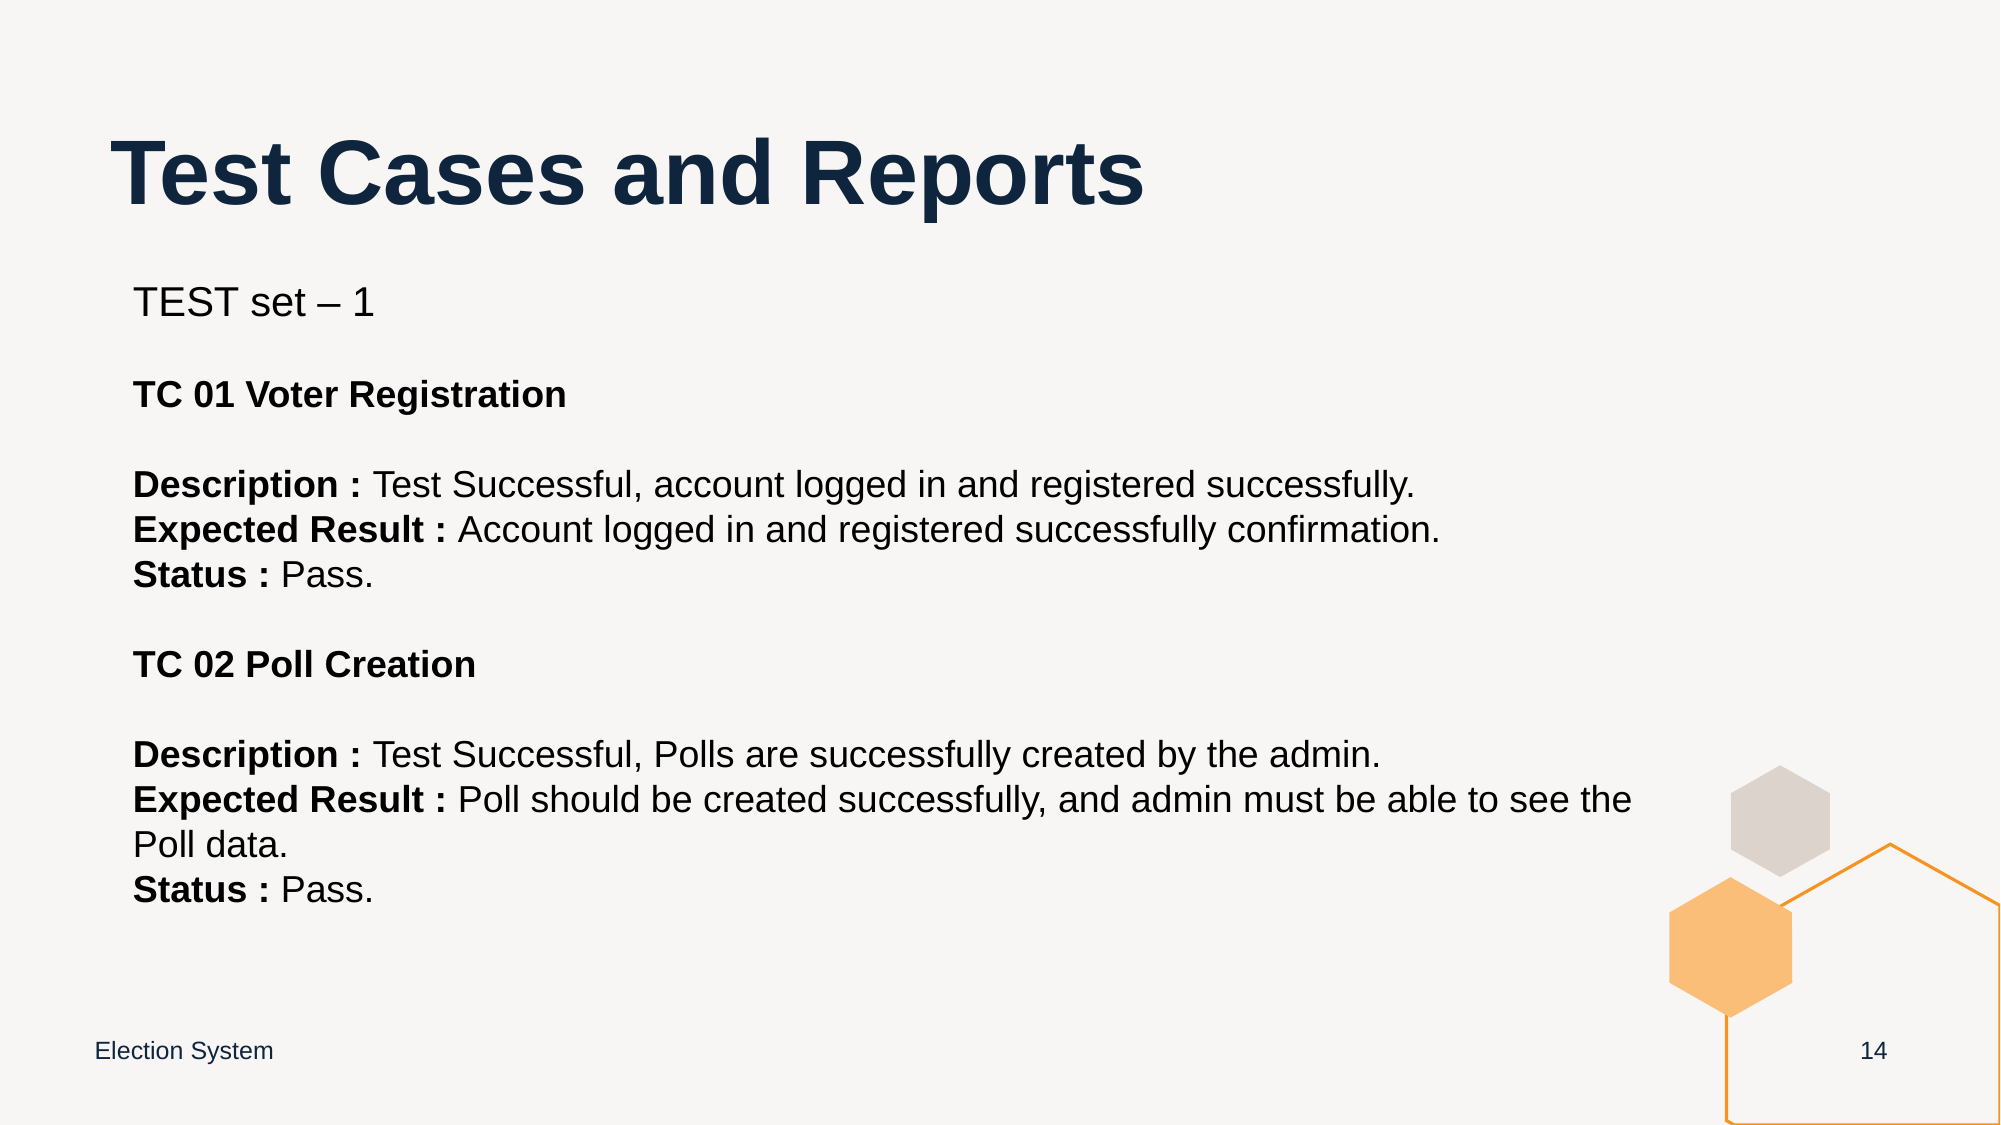

# Test Cases and Reports
TEST set – 1

TC 01 Voter Registration

Description : Test Successful, account logged in and registered successfully.
Expected Result : Account logged in and registered successfully confirmation.
Status : Pass.

TC 02 Poll Creation

Description : Test Successful, Polls are successfully created by the admin.
Expected Result : Poll should be created successfully, and admin must be able to see the
Poll data.
Status : Pass.

Election System
14